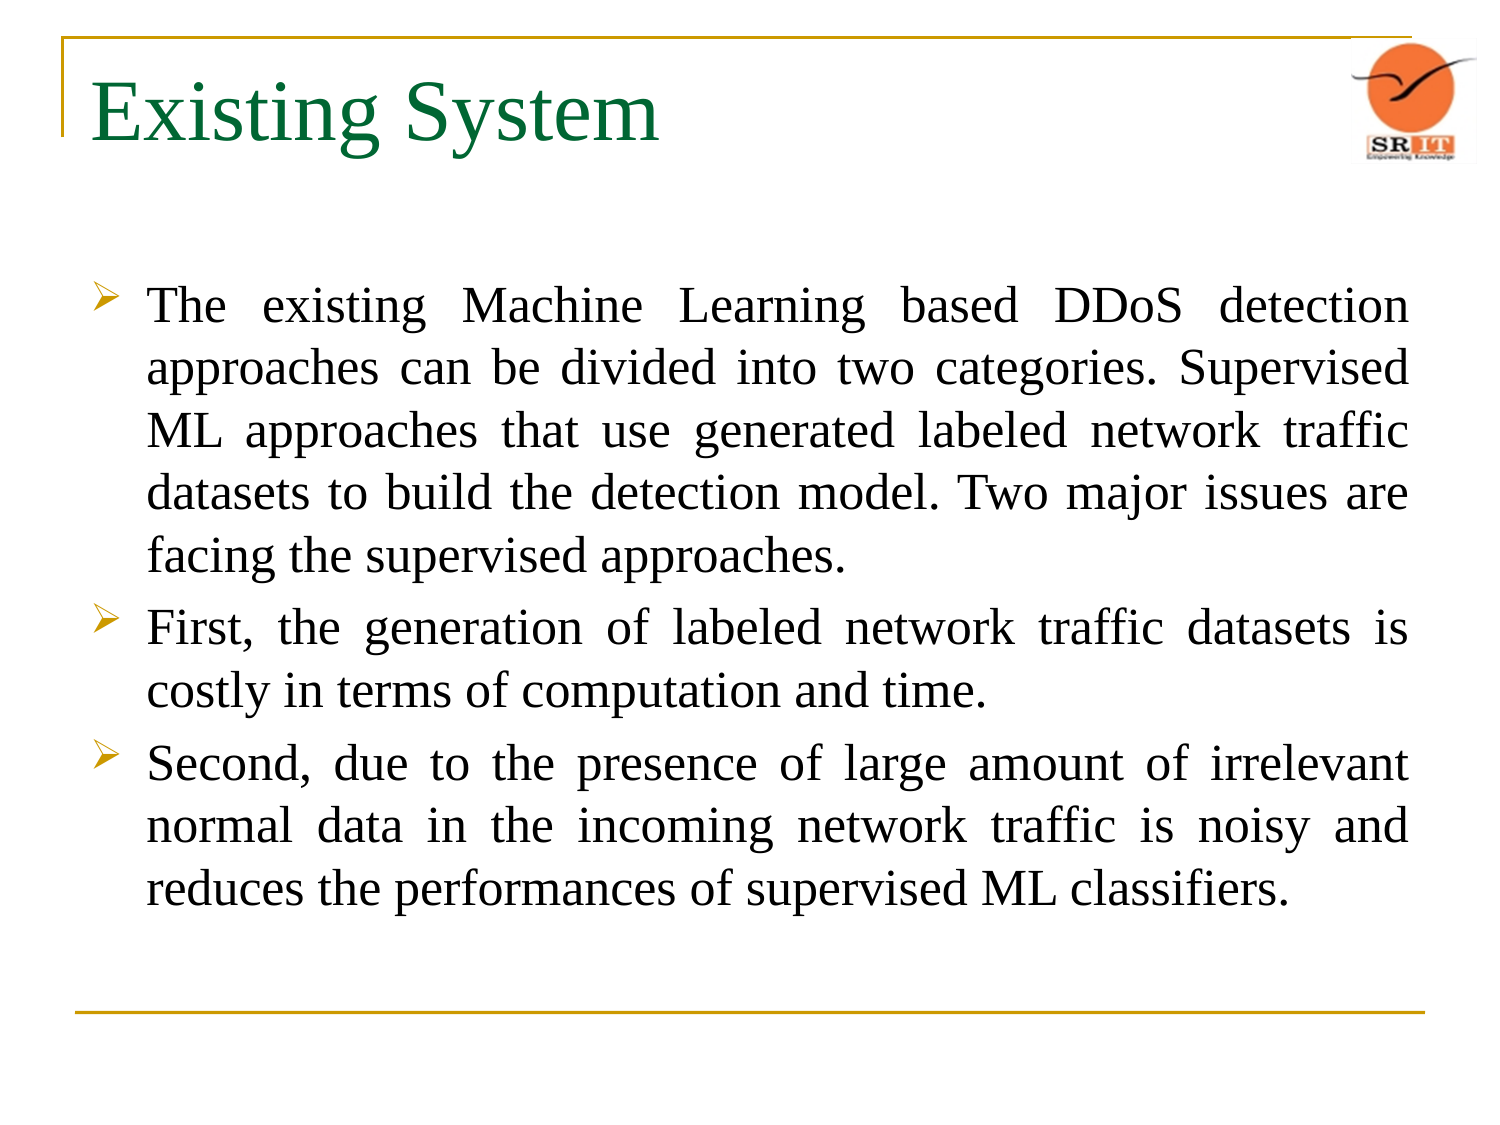

# Existing System
The existing Machine Learning based DDoS detection approaches can be divided into two categories. Supervised ML approaches that use generated labeled network traffic datasets to build the detection model. Two major issues are facing the supervised approaches.
First, the generation of labeled network traffic datasets is costly in terms of computation and time.
Second, due to the presence of large amount of irrelevant normal data in the incoming network traffic is noisy and reduces the performances of supervised ML classifiers.